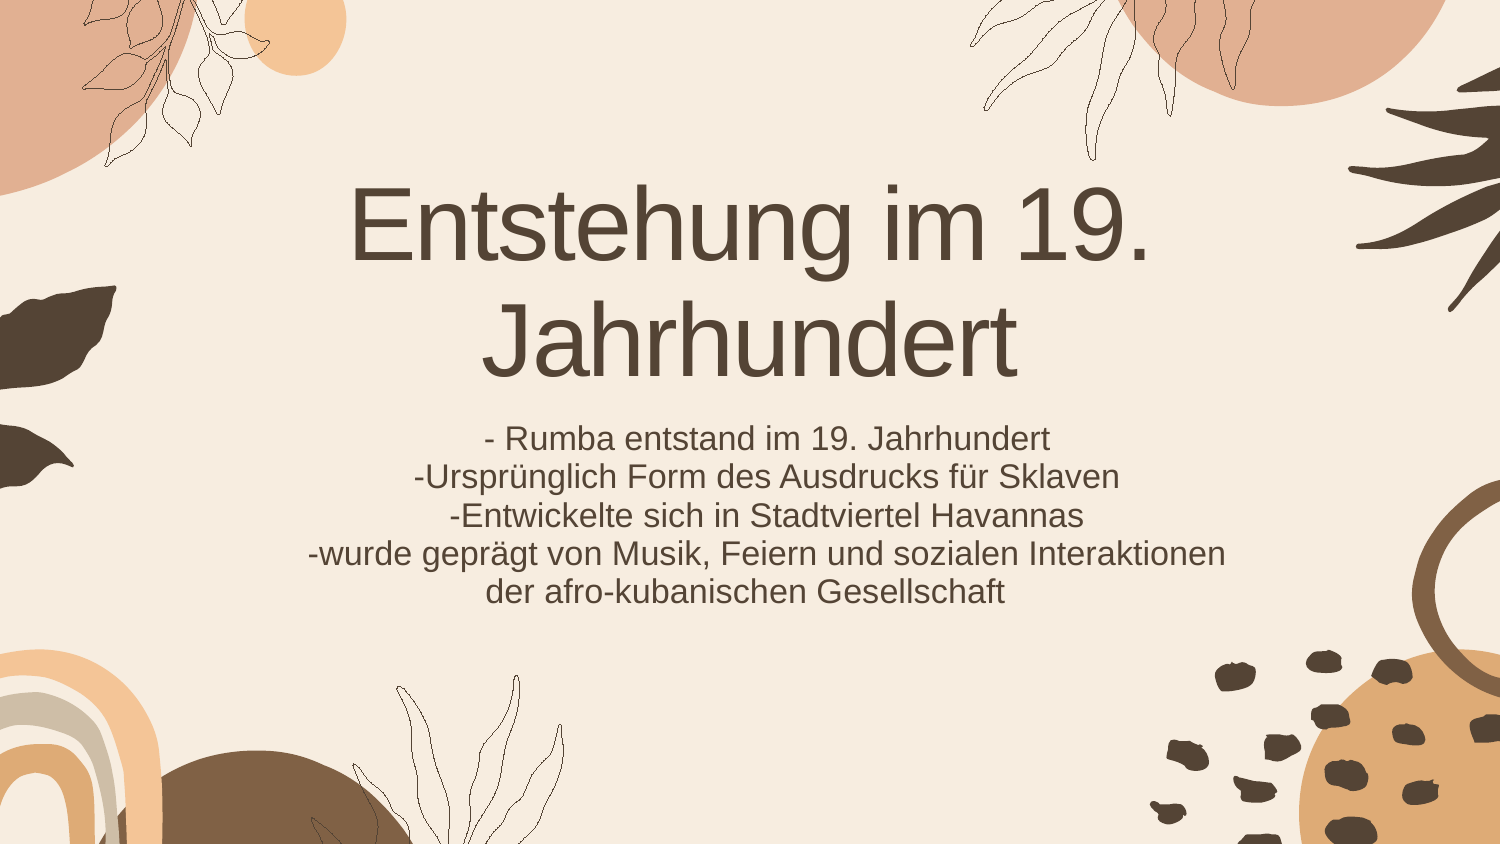

Entstehung im 19. Jahrhundert
- Rumba entstand im 19. Jahrhundert
-Ursprünglich Form des Ausdrucks für Sklaven
-Entwickelte sich in Stadtviertel Havannas
-wurde geprägt von Musik, Feiern und sozialen Interaktionen der afro-kubanischen Gesellschaft